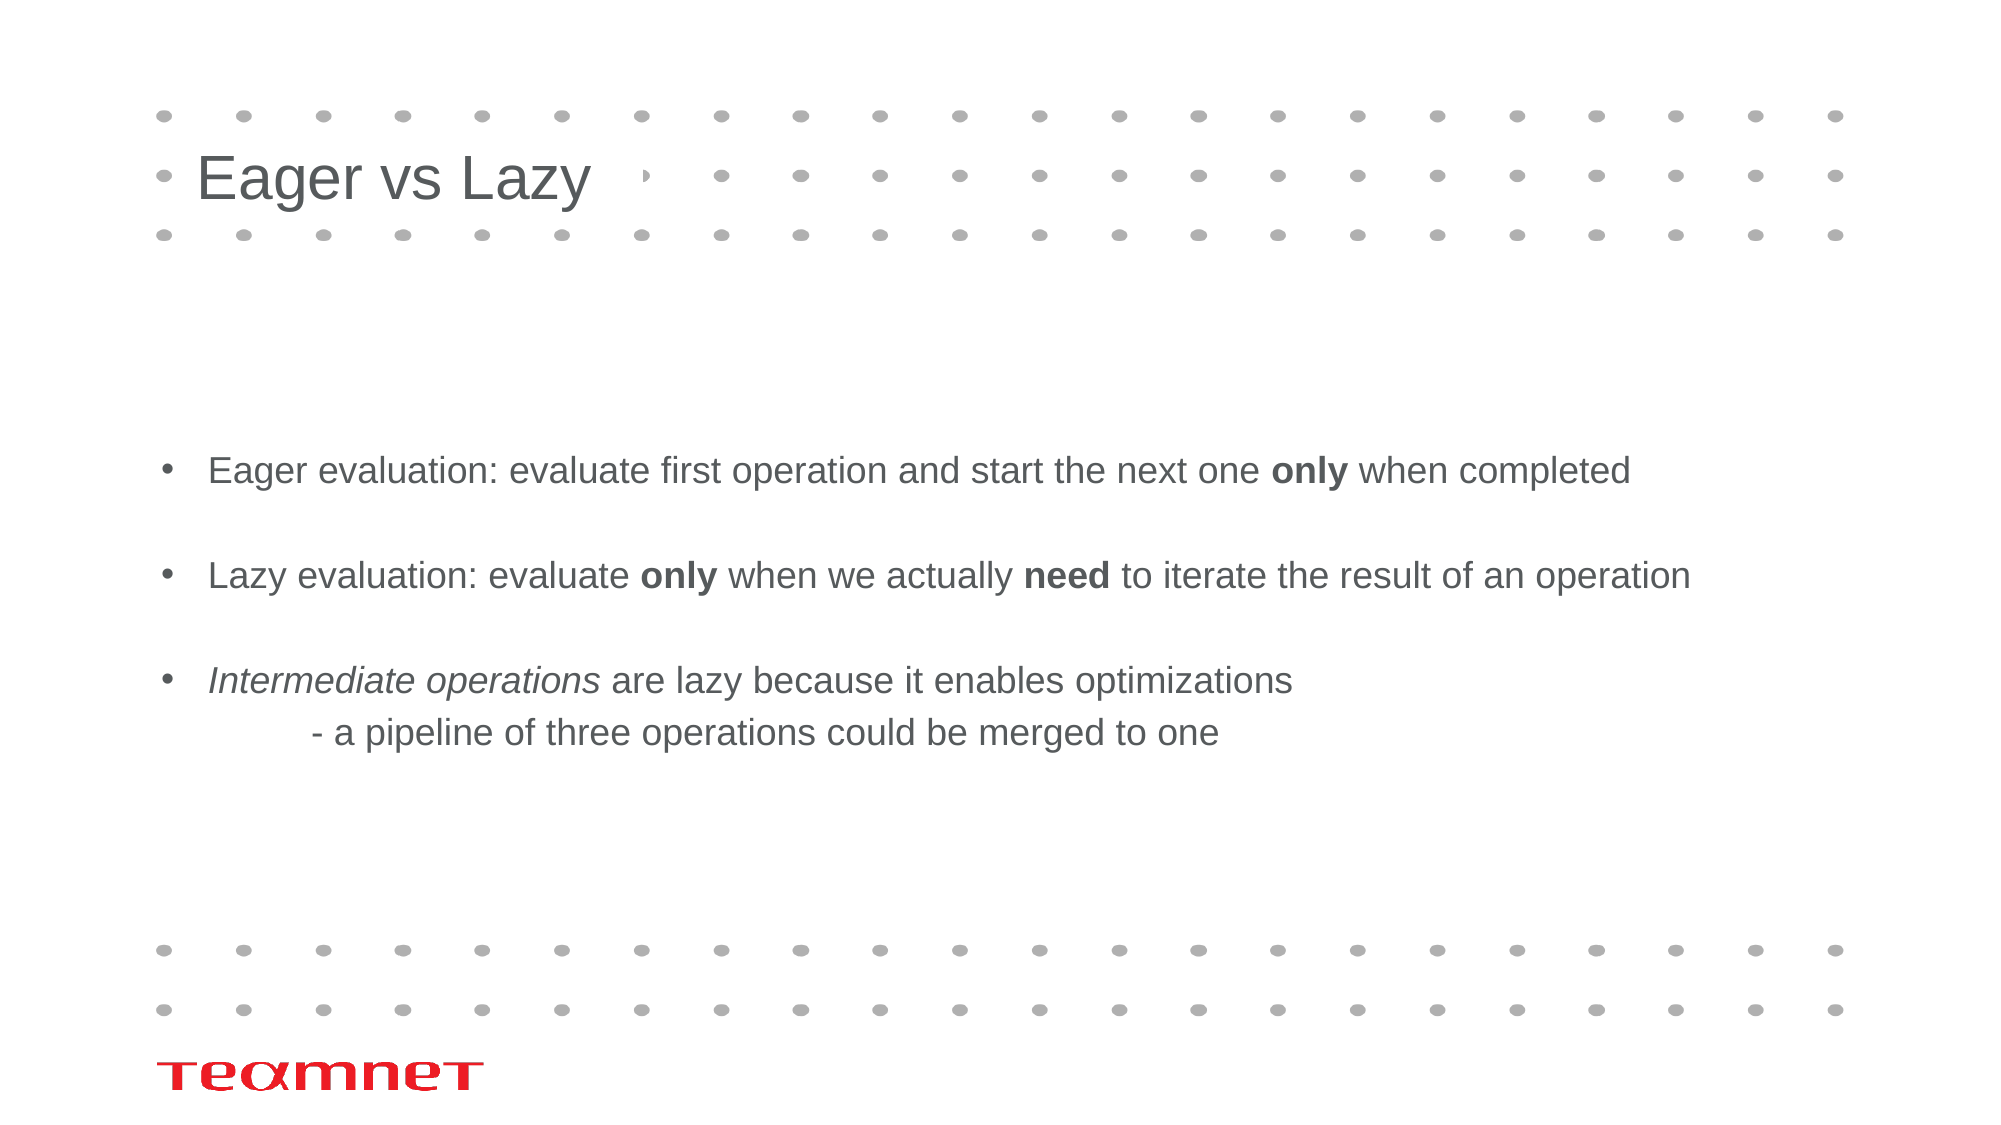

# Eager vs Lazy
Eager evaluation: evaluate first operation and start the next one only when completed

Lazy evaluation: evaluate only when we actually need to iterate the result of an operation

Intermediate operations are lazy because it enables optimizations
	- a pipeline of three operations could be merged to one